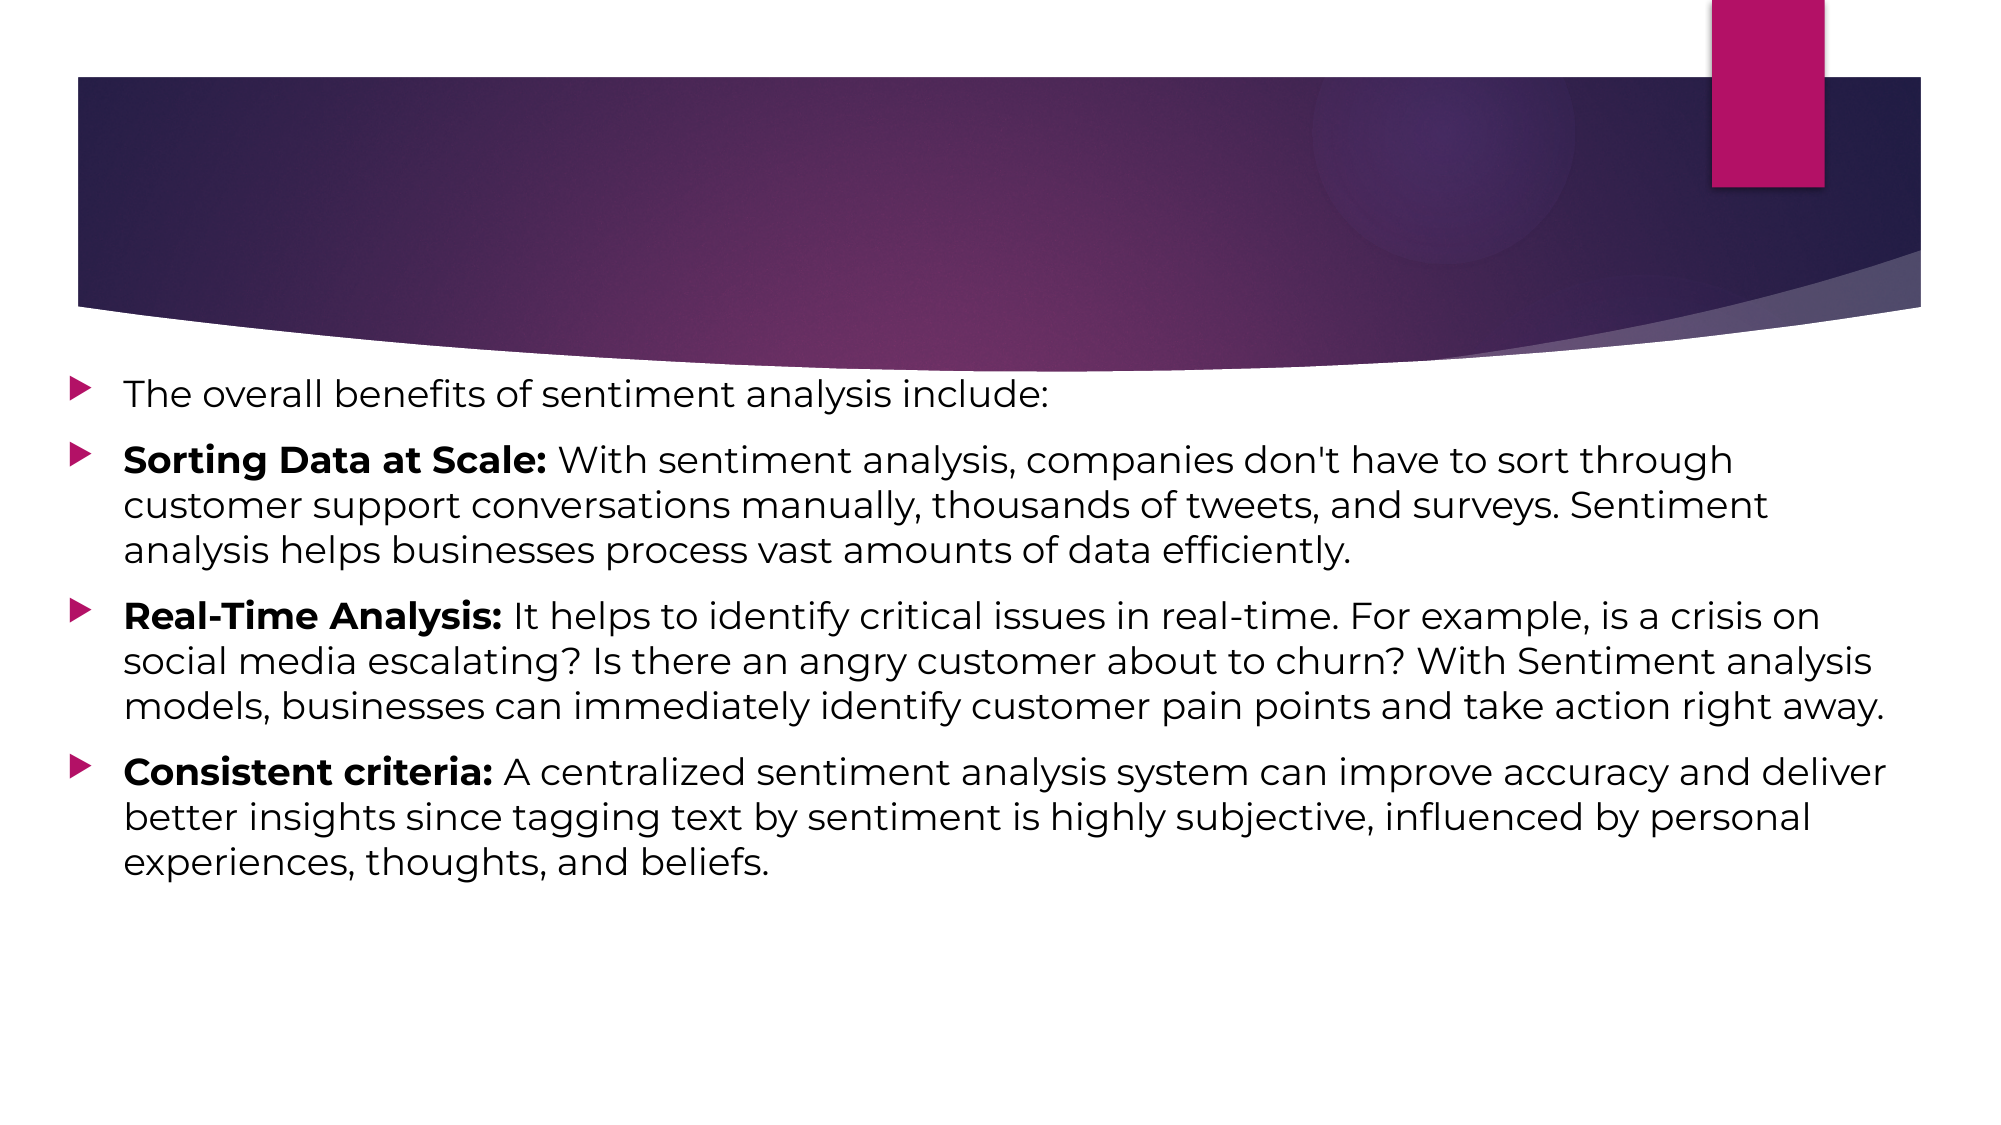

#
The overall benefits of sentiment analysis include:
Sorting Data at Scale: With sentiment analysis, companies don't have to sort through customer support conversations manually, thousands of tweets, and surveys. Sentiment analysis helps businesses process vast amounts of data efficiently.
Real-Time Analysis: It helps to identify critical issues in real-time. For example, is a crisis on social media escalating? Is there an angry customer about to churn? With Sentiment analysis models, businesses can immediately identify customer pain points and take action right away.
Consistent criteria: A centralized sentiment analysis system can improve accuracy and deliver better insights since tagging text by sentiment is highly subjective, influenced by personal experiences, thoughts, and beliefs.